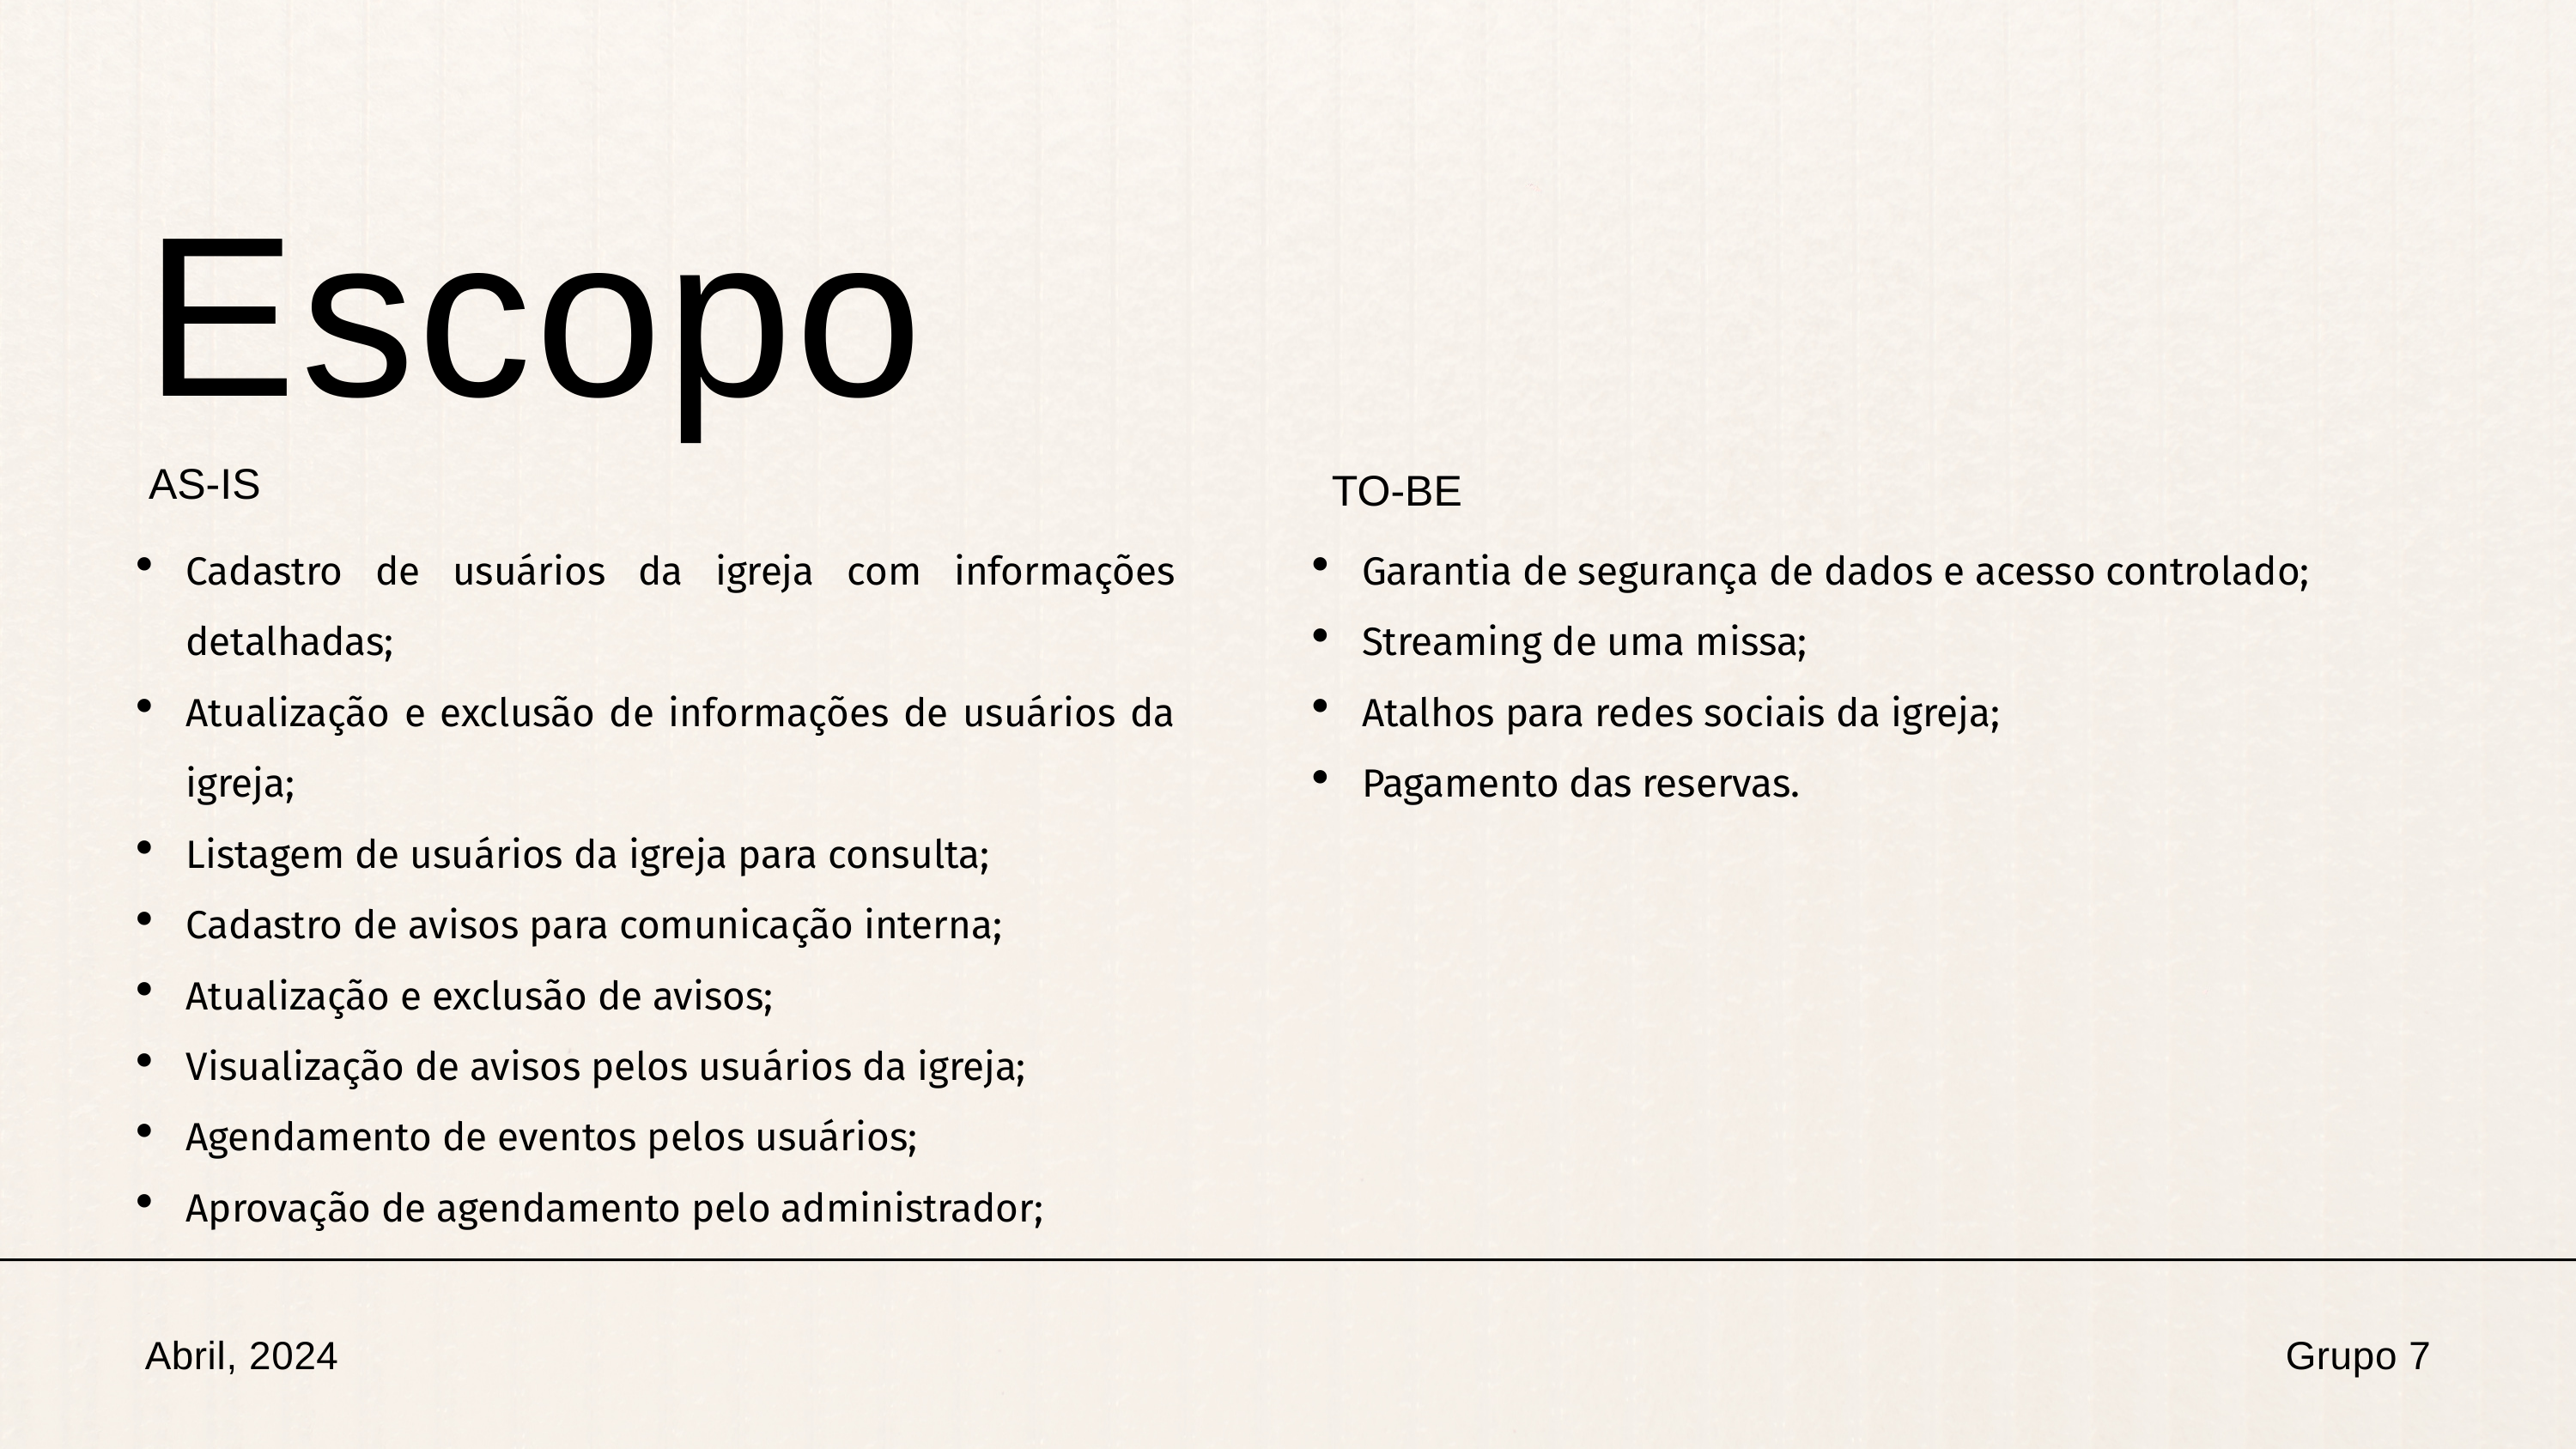

Escopo
AS-IS
TO-BE
Cadastro de usuários da igreja com informações detalhadas;
Atualização e exclusão de informações de usuários da igreja;
Listagem de usuários da igreja para consulta;
Cadastro de avisos para comunicação interna;
Atualização e exclusão de avisos;
Visualização de avisos pelos usuários da igreja;
Agendamento de eventos pelos usuários;
Aprovação de agendamento pelo administrador;
Garantia de segurança de dados e acesso controlado;
Streaming de uma missa;
Atalhos para redes sociais da igreja;
Pagamento das reservas.

Abril, 2024
Grupo 7